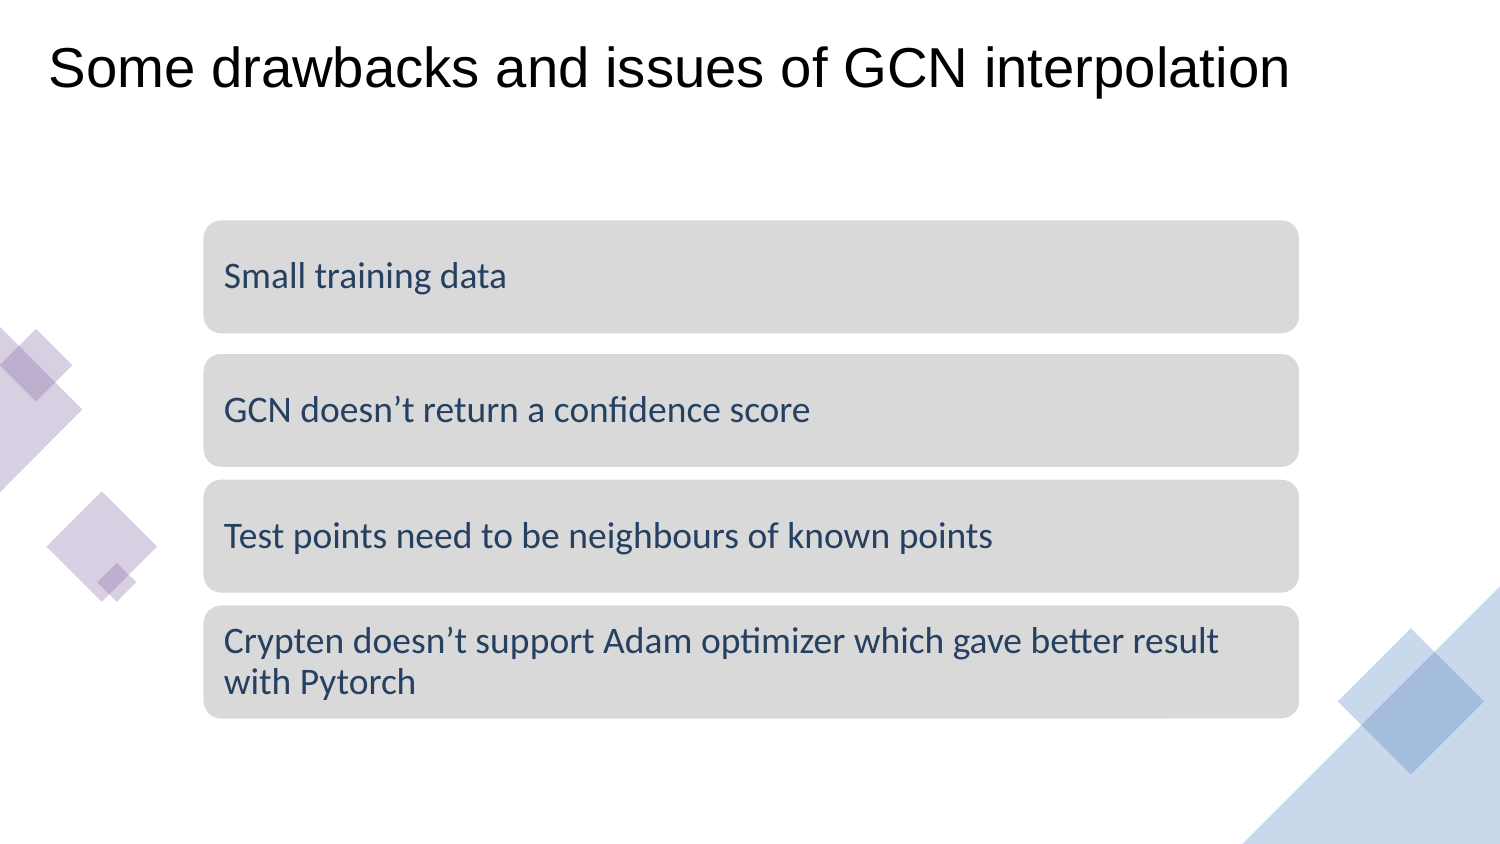

# Some drawbacks and issues of GCN interpolation
Small training data
GCN doesn’t return a confidence score
Test points need to be neighbours of known points
Crypten doesn’t support Adam optimizer which gave better result with Pytorch